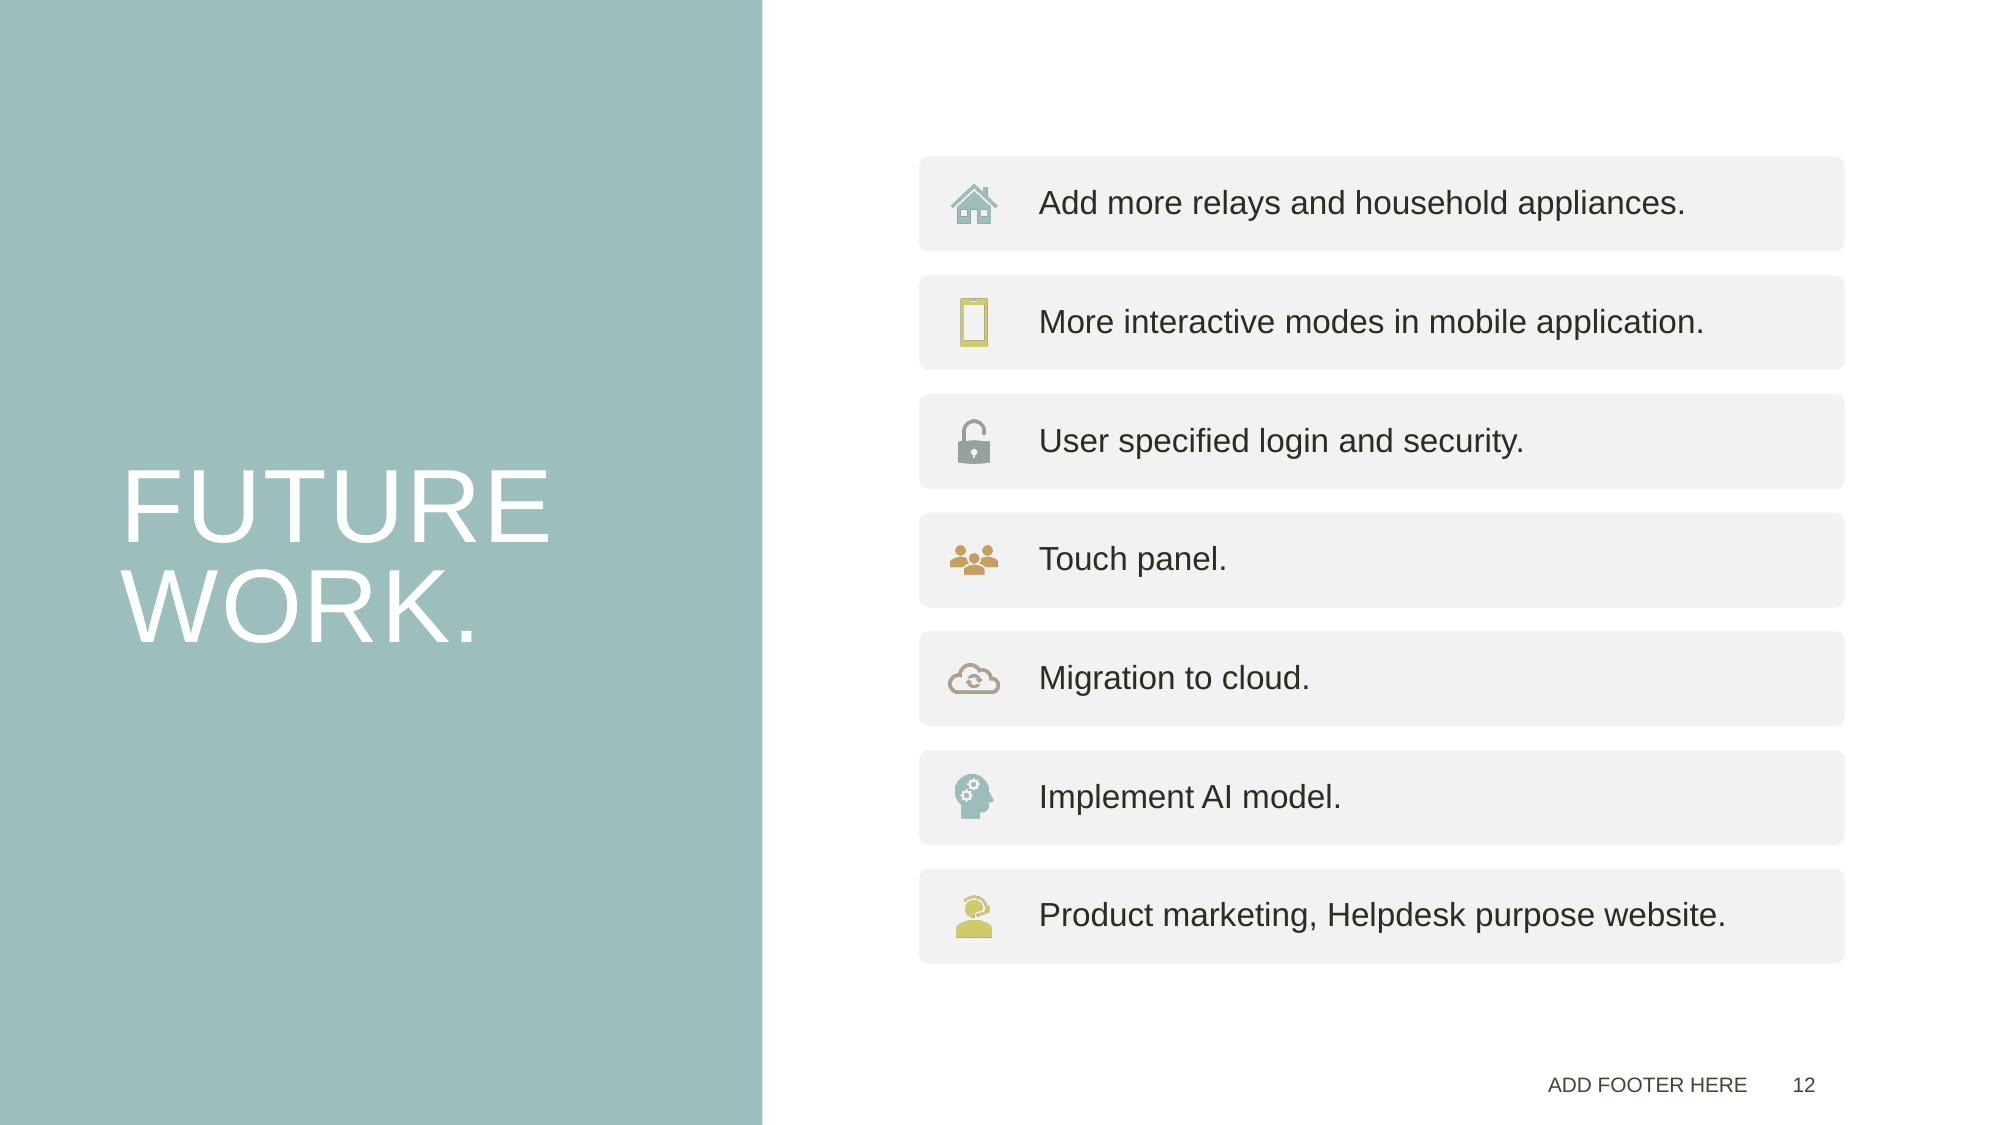

# Future work.
Add more relays and household appliances.
More interactive modes in mobile application.
User specified login and security.
Touch panel.
Migration to cloud.
Implement AI model.
Product marketing, Helpdesk purpose website.
Add footer here
12